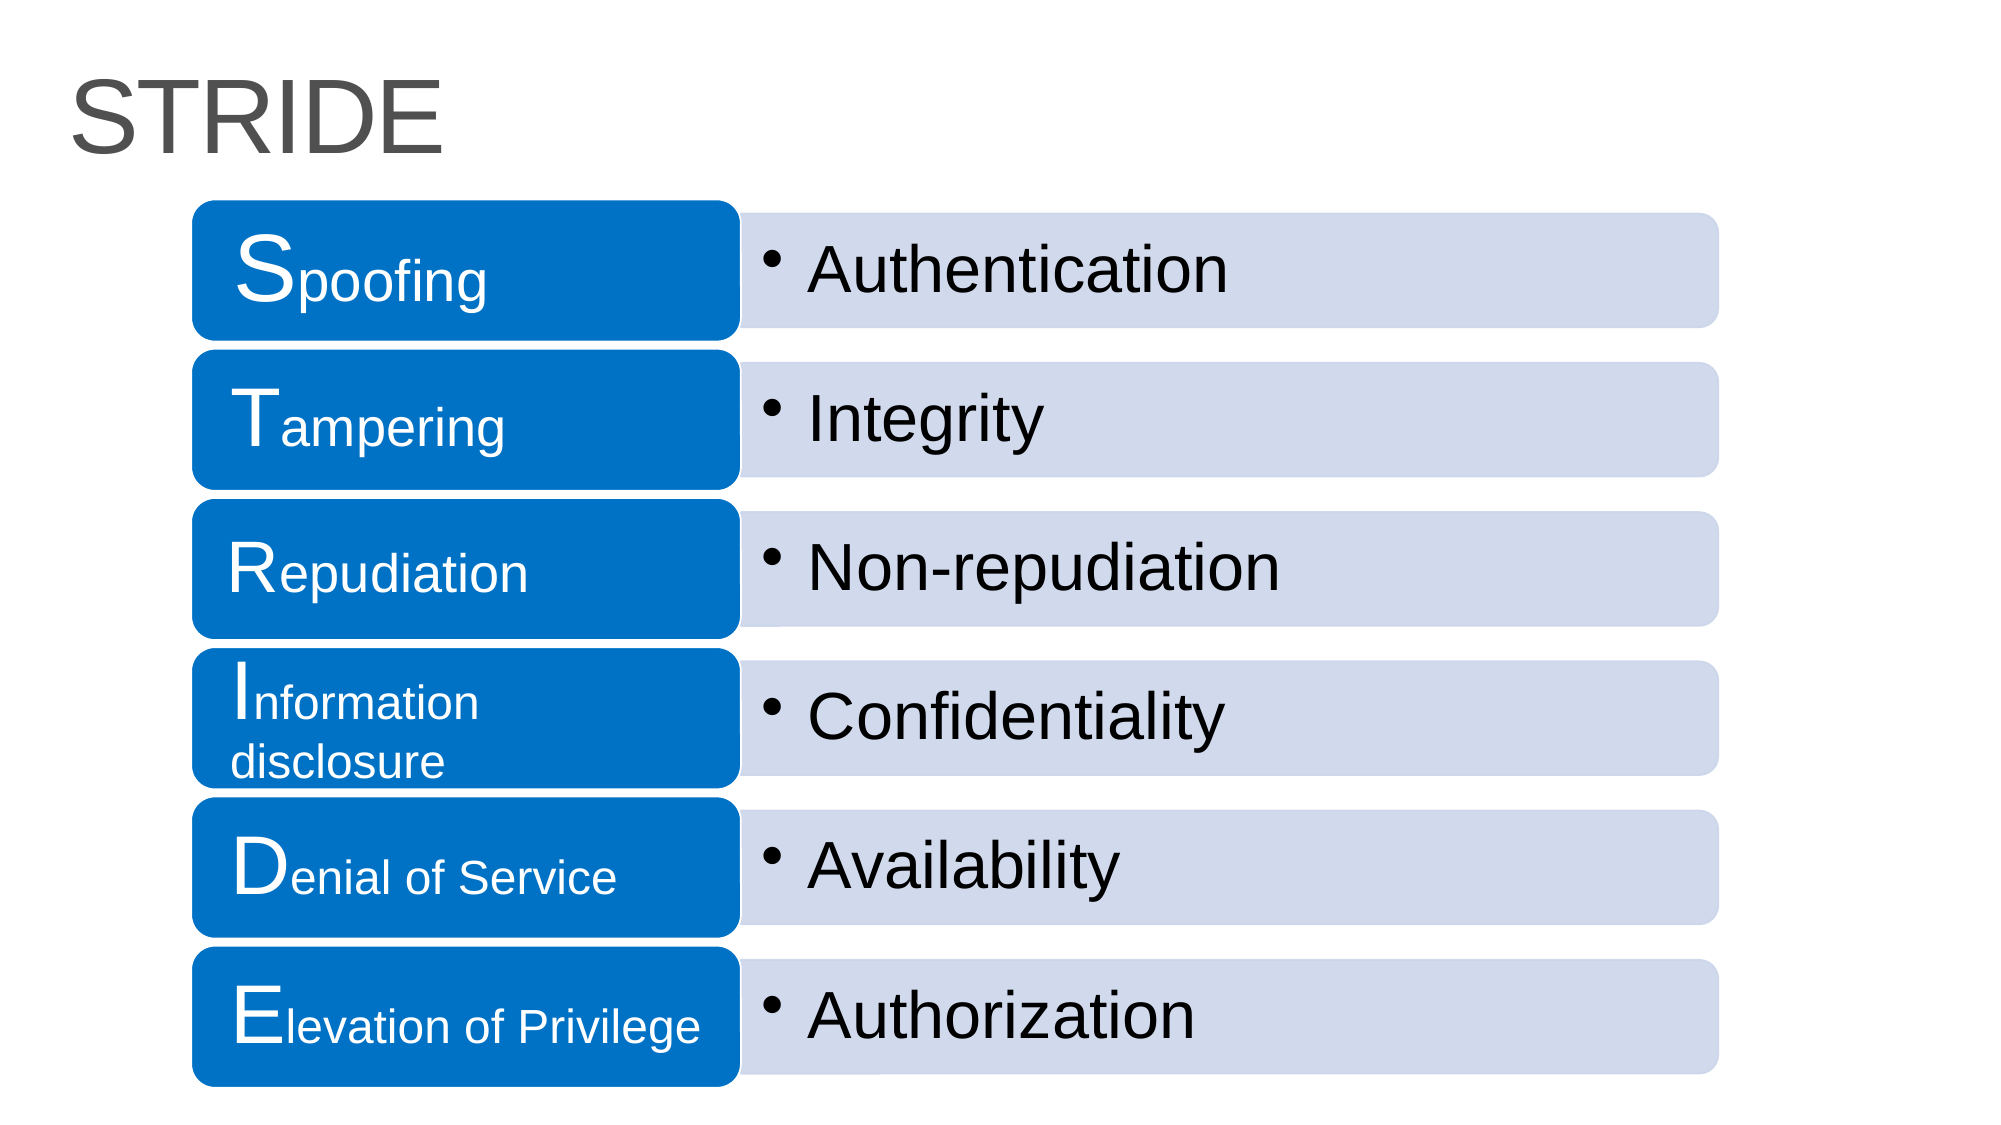

# STRIDE
Authentication
Spoofing
Integrity
Tampering
Non-repudiation
Repudiation
Confidentiality
Information disclosure
Availability
Denial of Service
Authorization
Elevation of Privilege